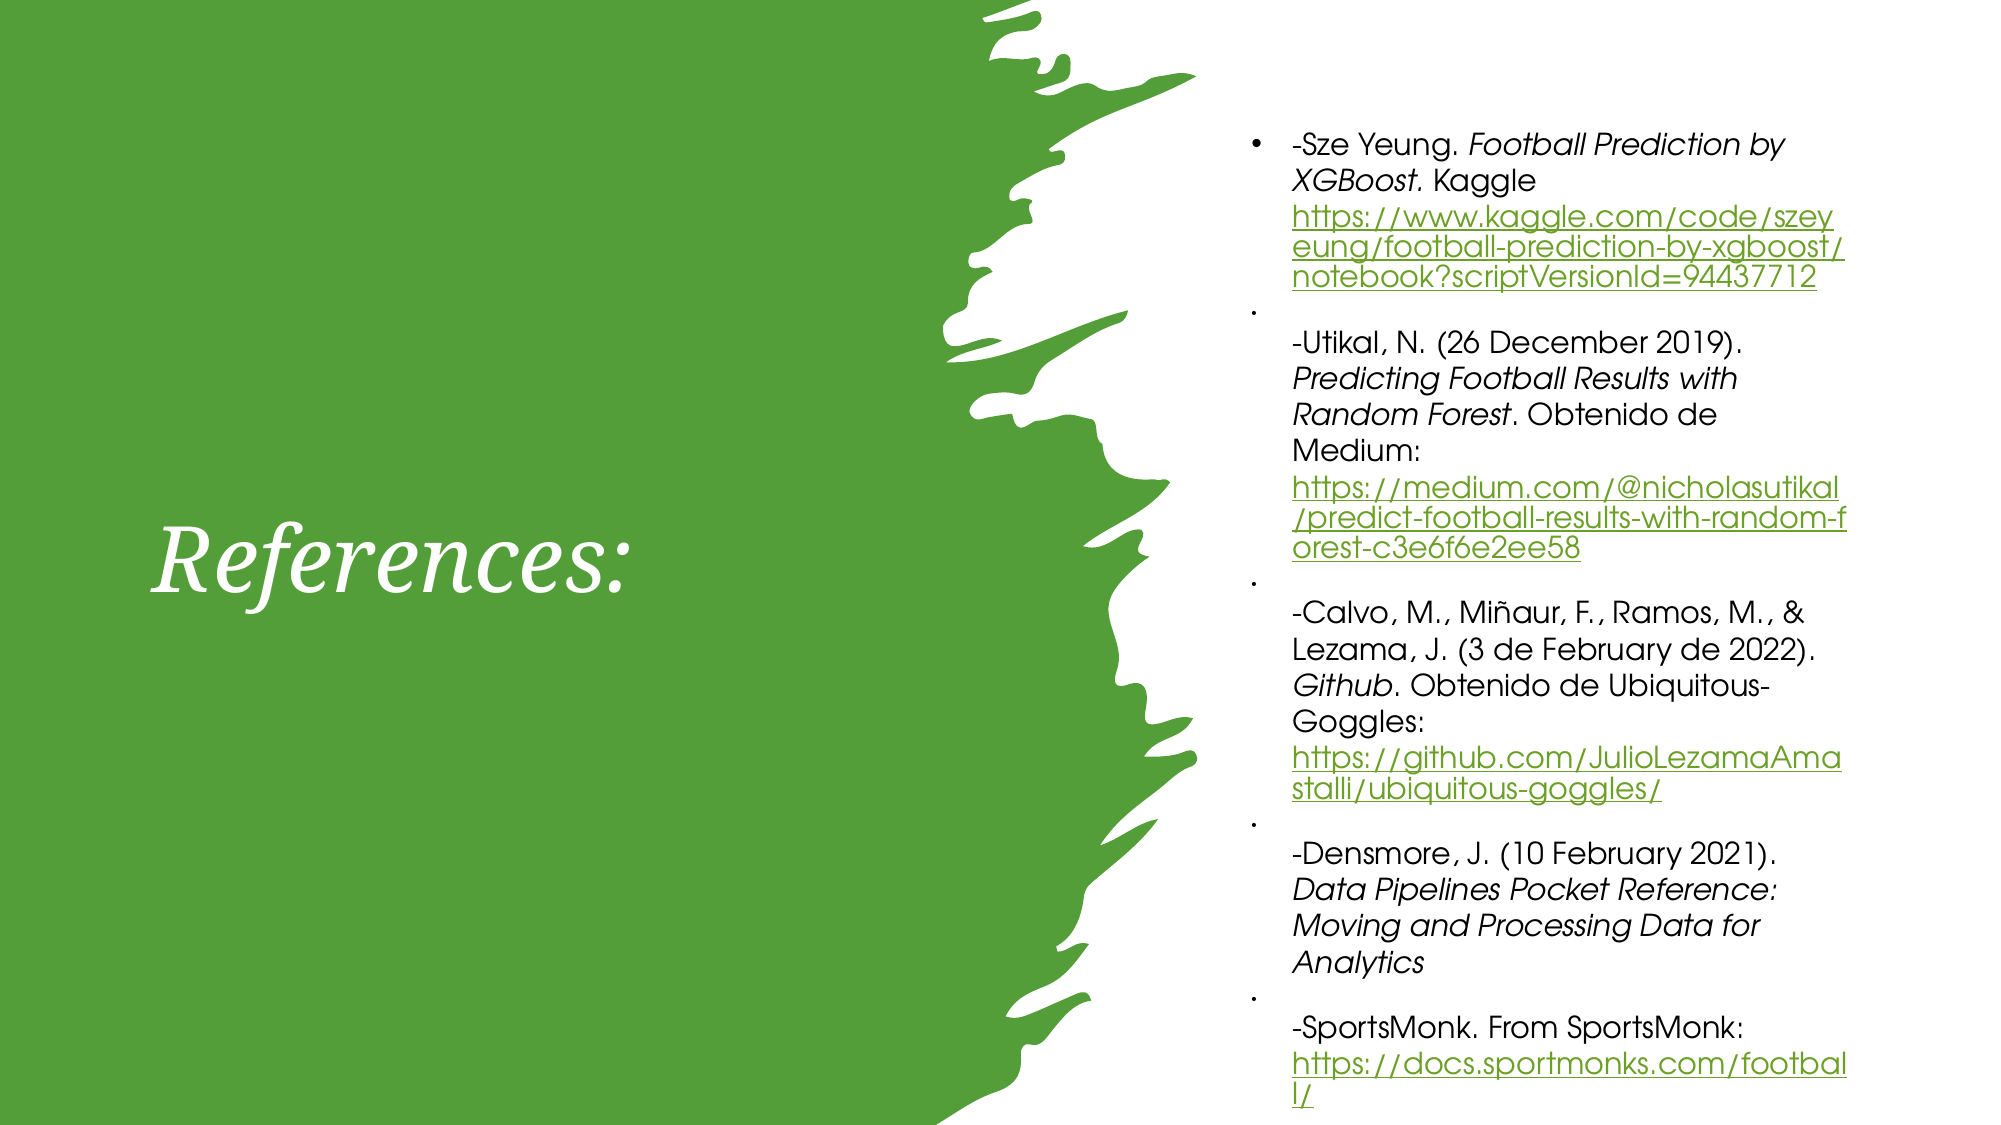

-Sze Yeung. Football Prediction by XGBoost. Kaggle https://www.kaggle.com/code/szeyeung/football-prediction-by-xgboost/notebook?scriptVersionId=94437712
-Utikal, N. (26 December 2019). Predicting Football Results with Random Forest. Obtenido de Medium: https://medium.com/@nicholasutikal/predict-football-results-with-random-forest-c3e6f6e2ee58
-Calvo, M., Miñaur, F., Ramos, M., & Lezama, J. (3 de February de 2022). Github. Obtenido de Ubiquitous-Goggles: https://github.com/JulioLezamaAmastalli/ubiquitous-goggles/
-Densmore, J. (10 February 2021).  Data Pipelines Pocket Reference: Moving and Processing Data for Analytics
-SportsMonk. From SportsMonk: https://docs.sportmonks.com/football/

# References: